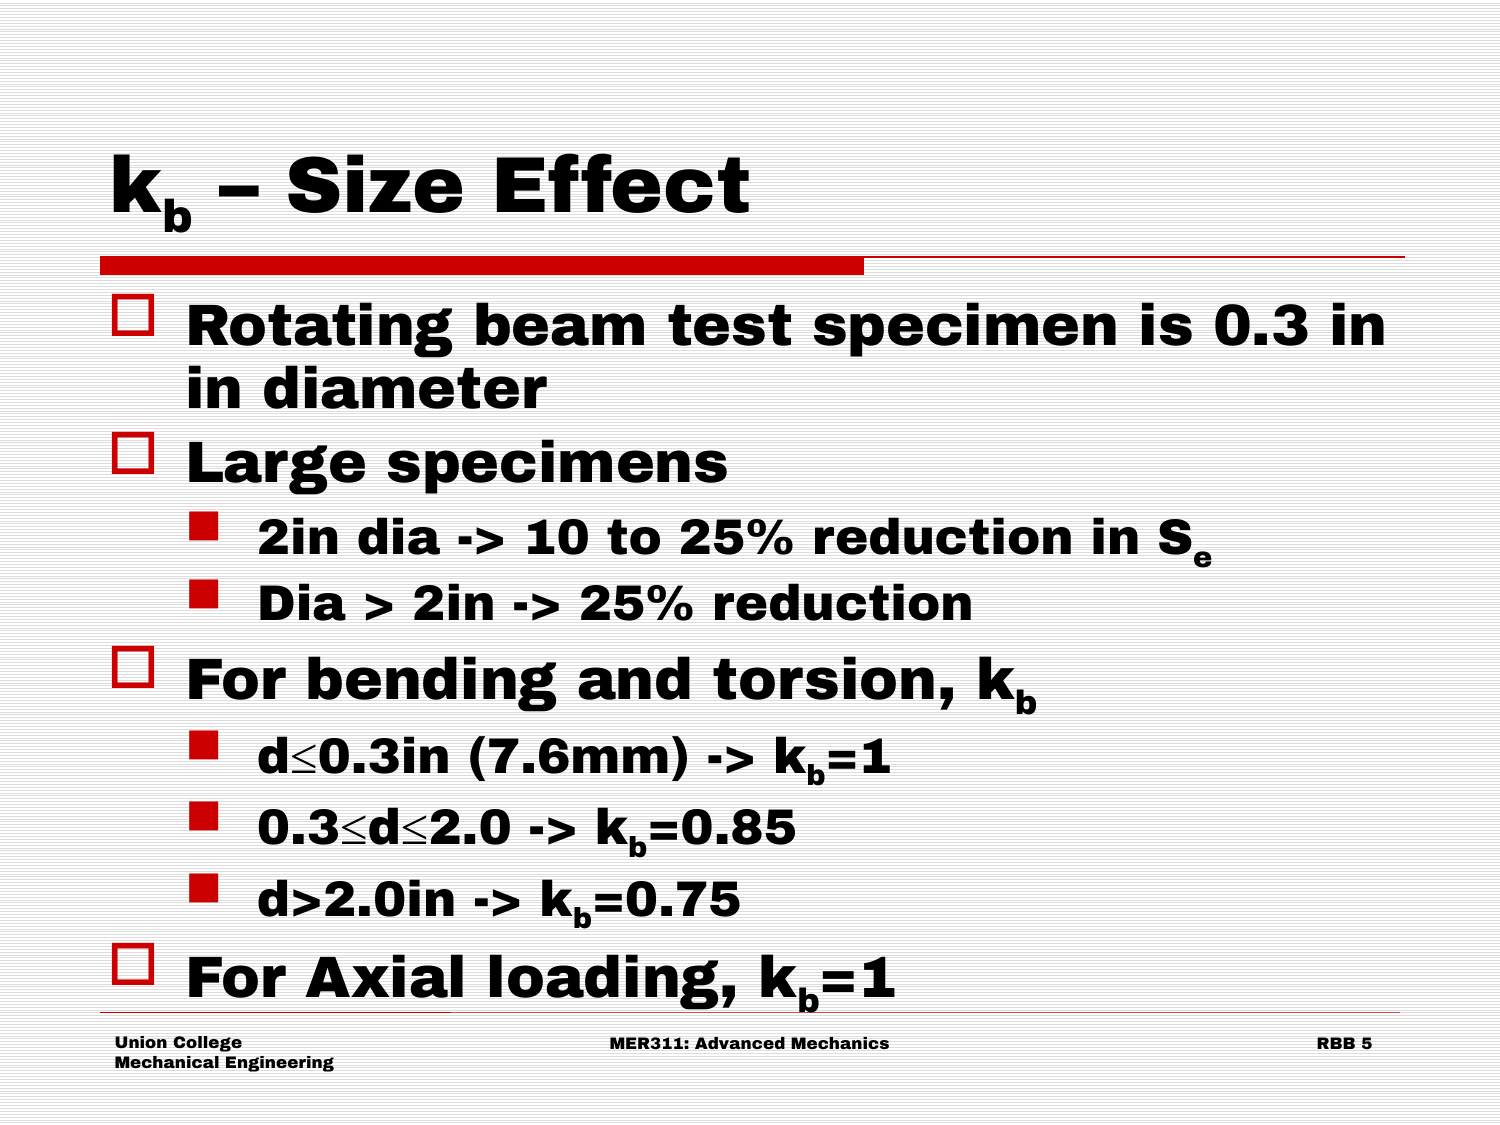

# kb – Size Effect
Rotating beam test specimen is 0.3 in in diameter
Large specimens
2in dia -> 10 to 25% reduction in Se
Dia > 2in -> 25% reduction
For bending and torsion, kb
d≤0.3in (7.6mm) -> kb=1
0.3≤d≤2.0 -> kb=0.85
d>2.0in -> kb=0.75
For Axial loading, kb=1
MER311: Advanced Mechanics
5